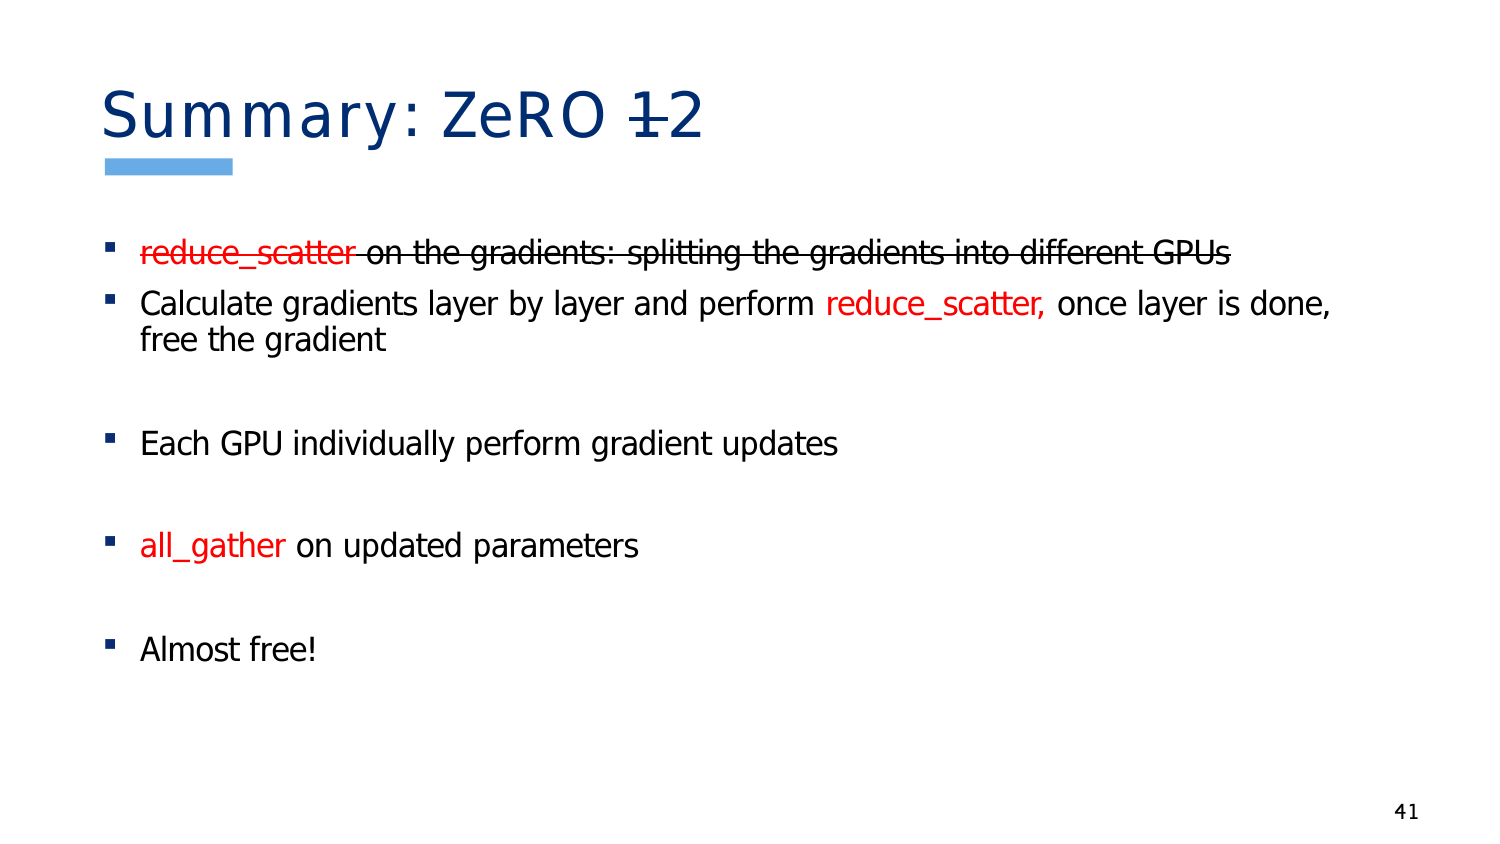

# Summary: ZeRO 12
reduce_scatter on the gradients: splitting the gradients into different GPUs
Calculate gradients layer by layer and perform reduce_scatter, once layer is done, free the gradient

Each GPU individually perform gradient updates

all_gather on updated parameters

Almost free!